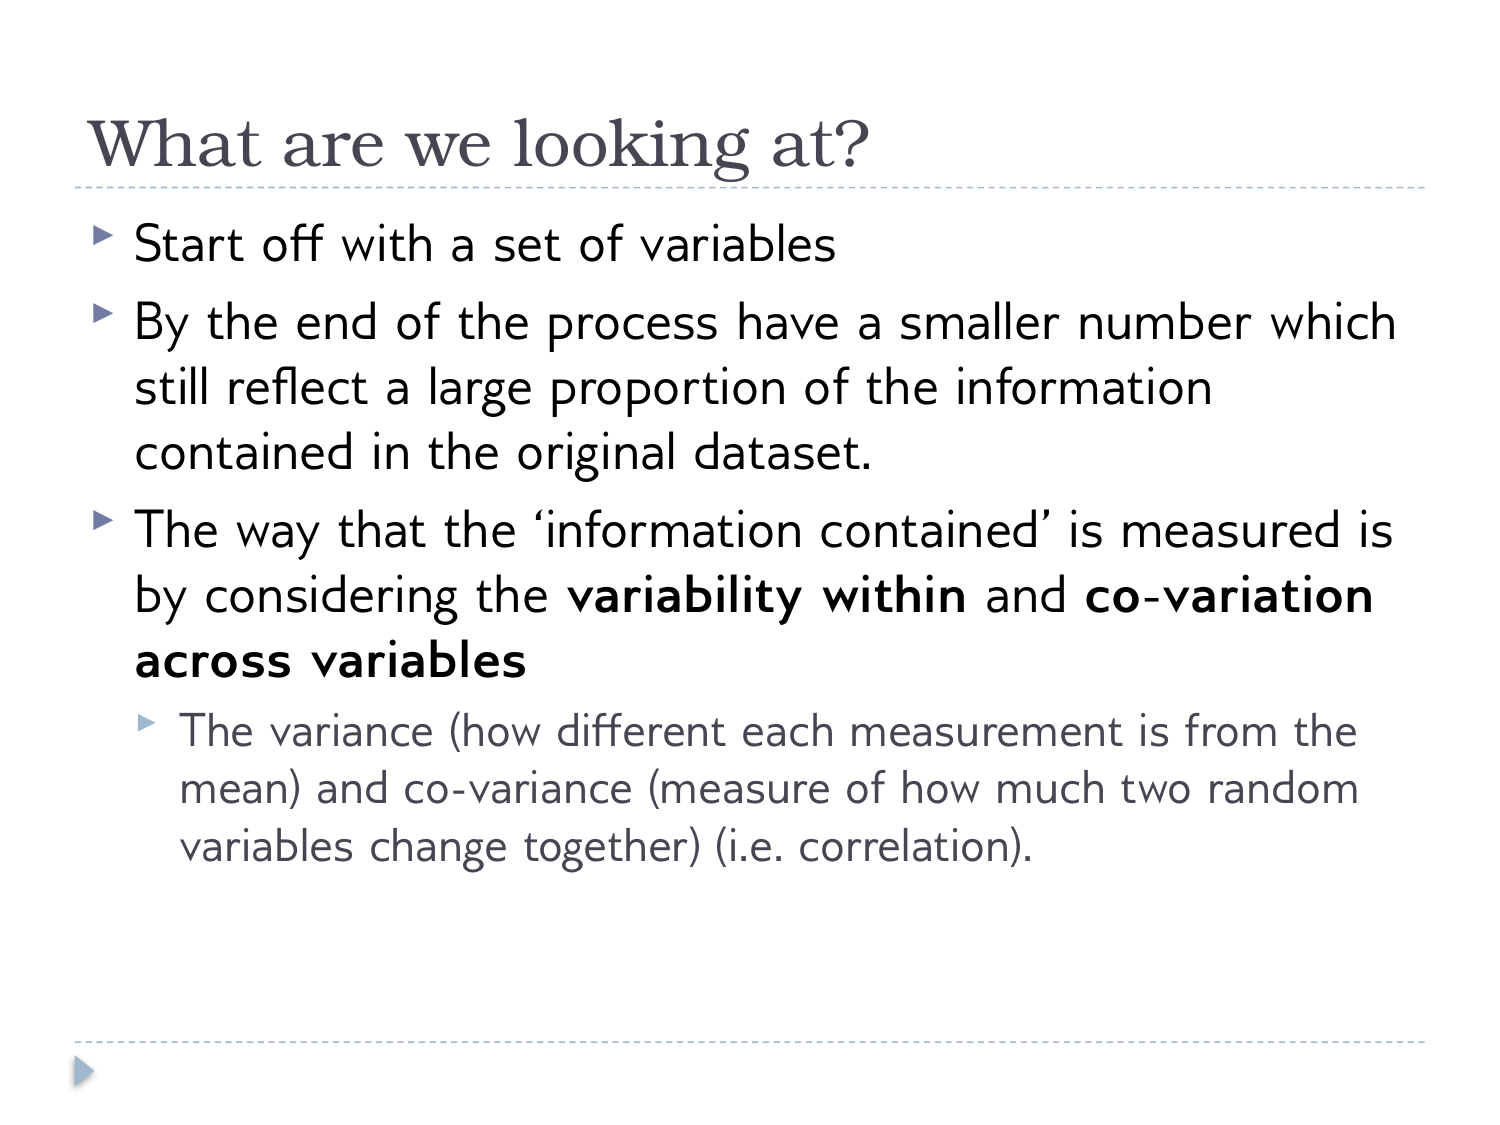

# What are we looking at?
Start off with a set of variables
By the end of the process have a smaller number which still reflect a large proportion of the information contained in the original dataset.
The way that the ‘information contained’ is measured is by considering the variability within and co-variation across variables
The variance (how different each measurement is from the mean) and co-variance (measure of how much two random variables change together) (i.e. correlation).